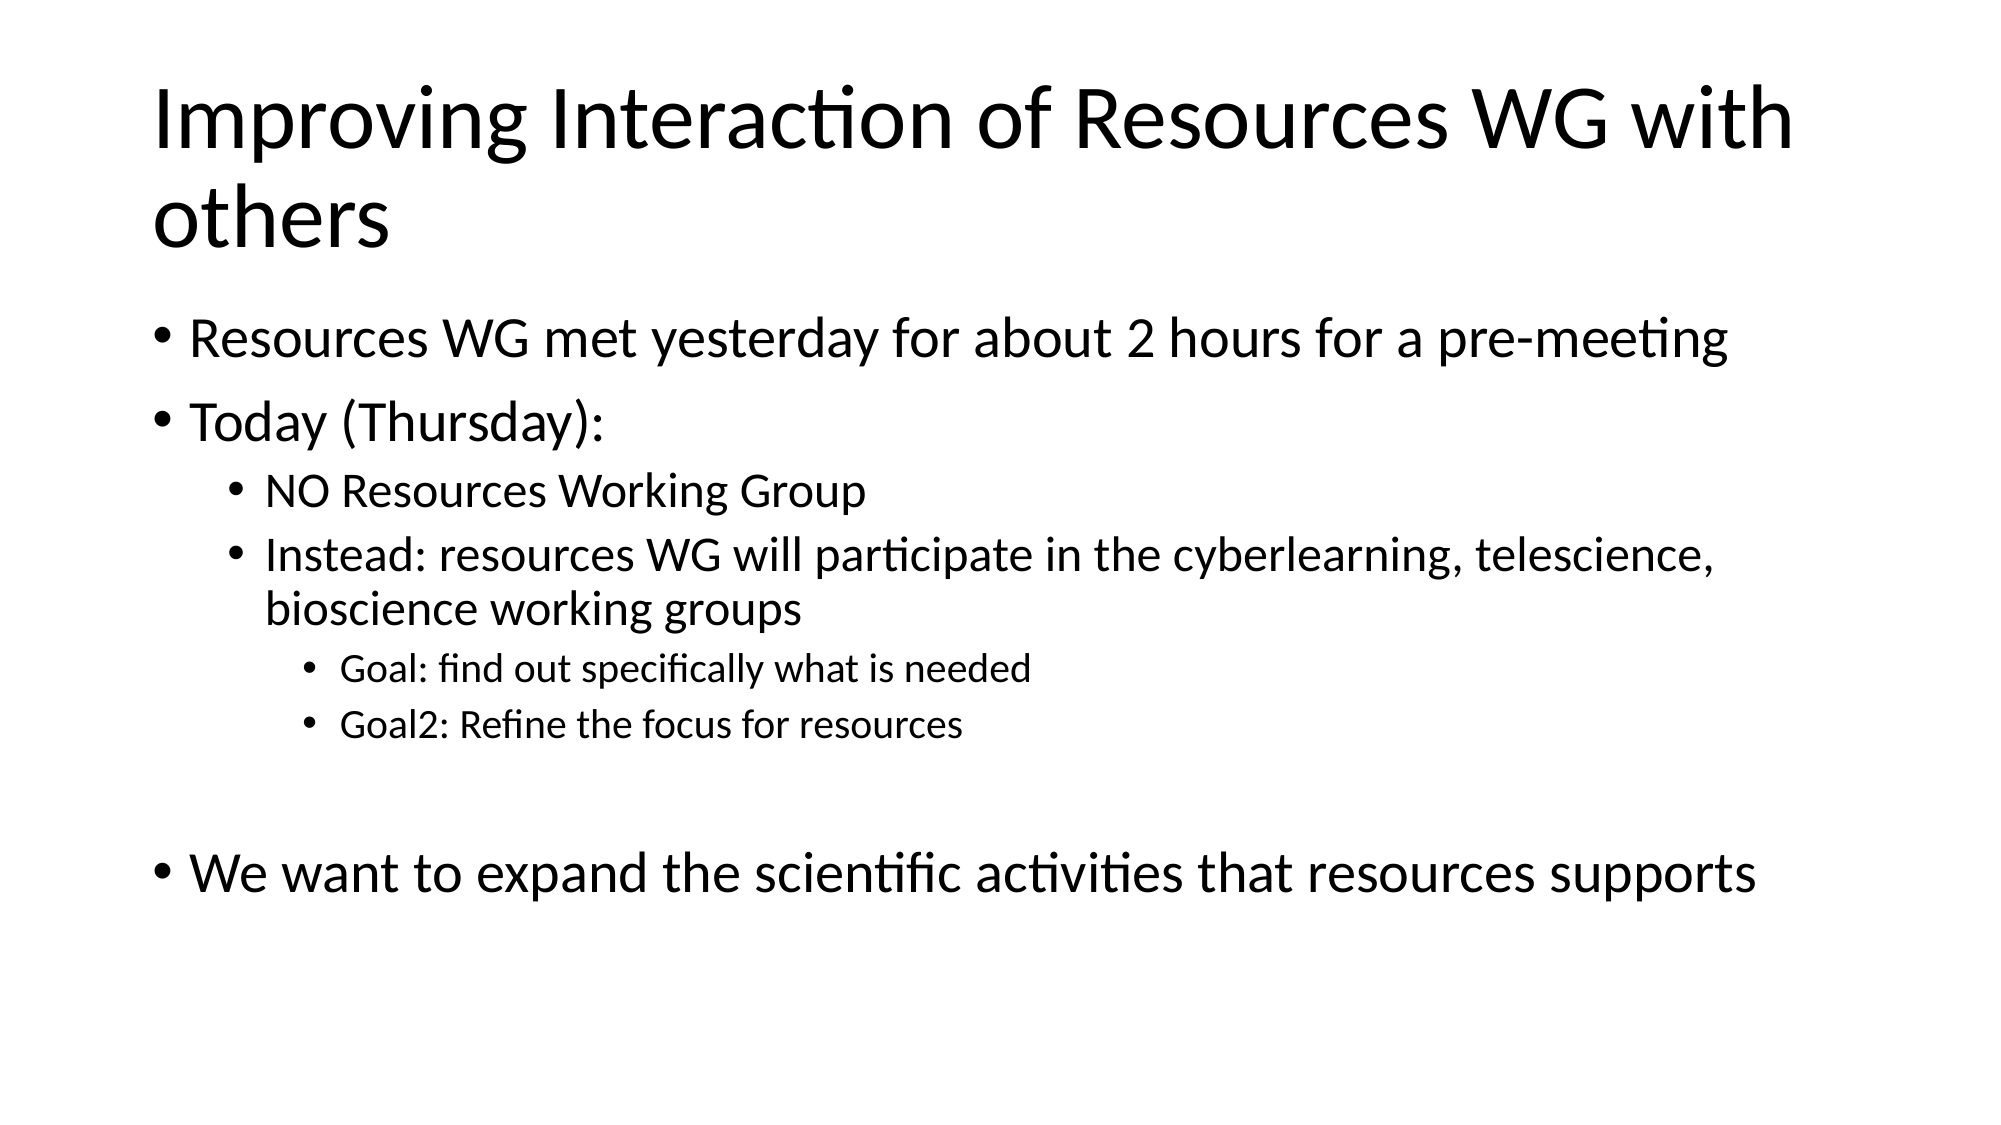

# Improving Interaction of Resources WG with others
Resources WG met yesterday for about 2 hours for a pre-meeting
Today (Thursday):
NO Resources Working Group
Instead: resources WG will participate in the cyberlearning, telescience, bioscience working groups
Goal: find out specifically what is needed
Goal2: Refine the focus for resources

We want to expand the scientific activities that resources supports